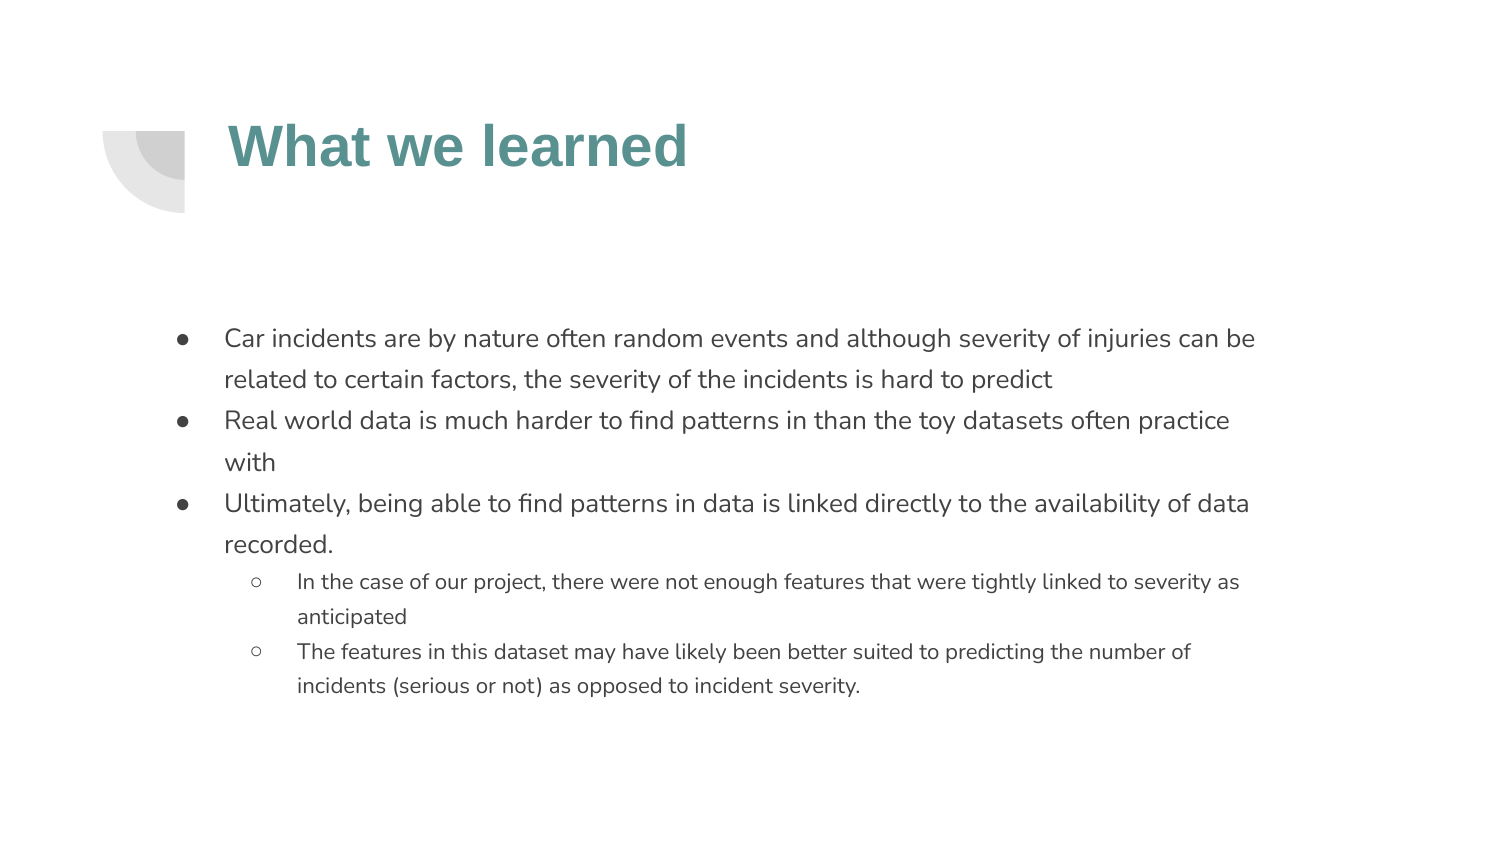

# What we learned
Car incidents are by nature often random events and although severity of injuries can be related to certain factors, the severity of the incidents is hard to predict
Real world data is much harder to find patterns in than the toy datasets often practice with
Ultimately, being able to find patterns in data is linked directly to the availability of data recorded.
In the case of our project, there were not enough features that were tightly linked to severity as anticipated
The features in this dataset may have likely been better suited to predicting the number of incidents (serious or not) as opposed to incident severity.